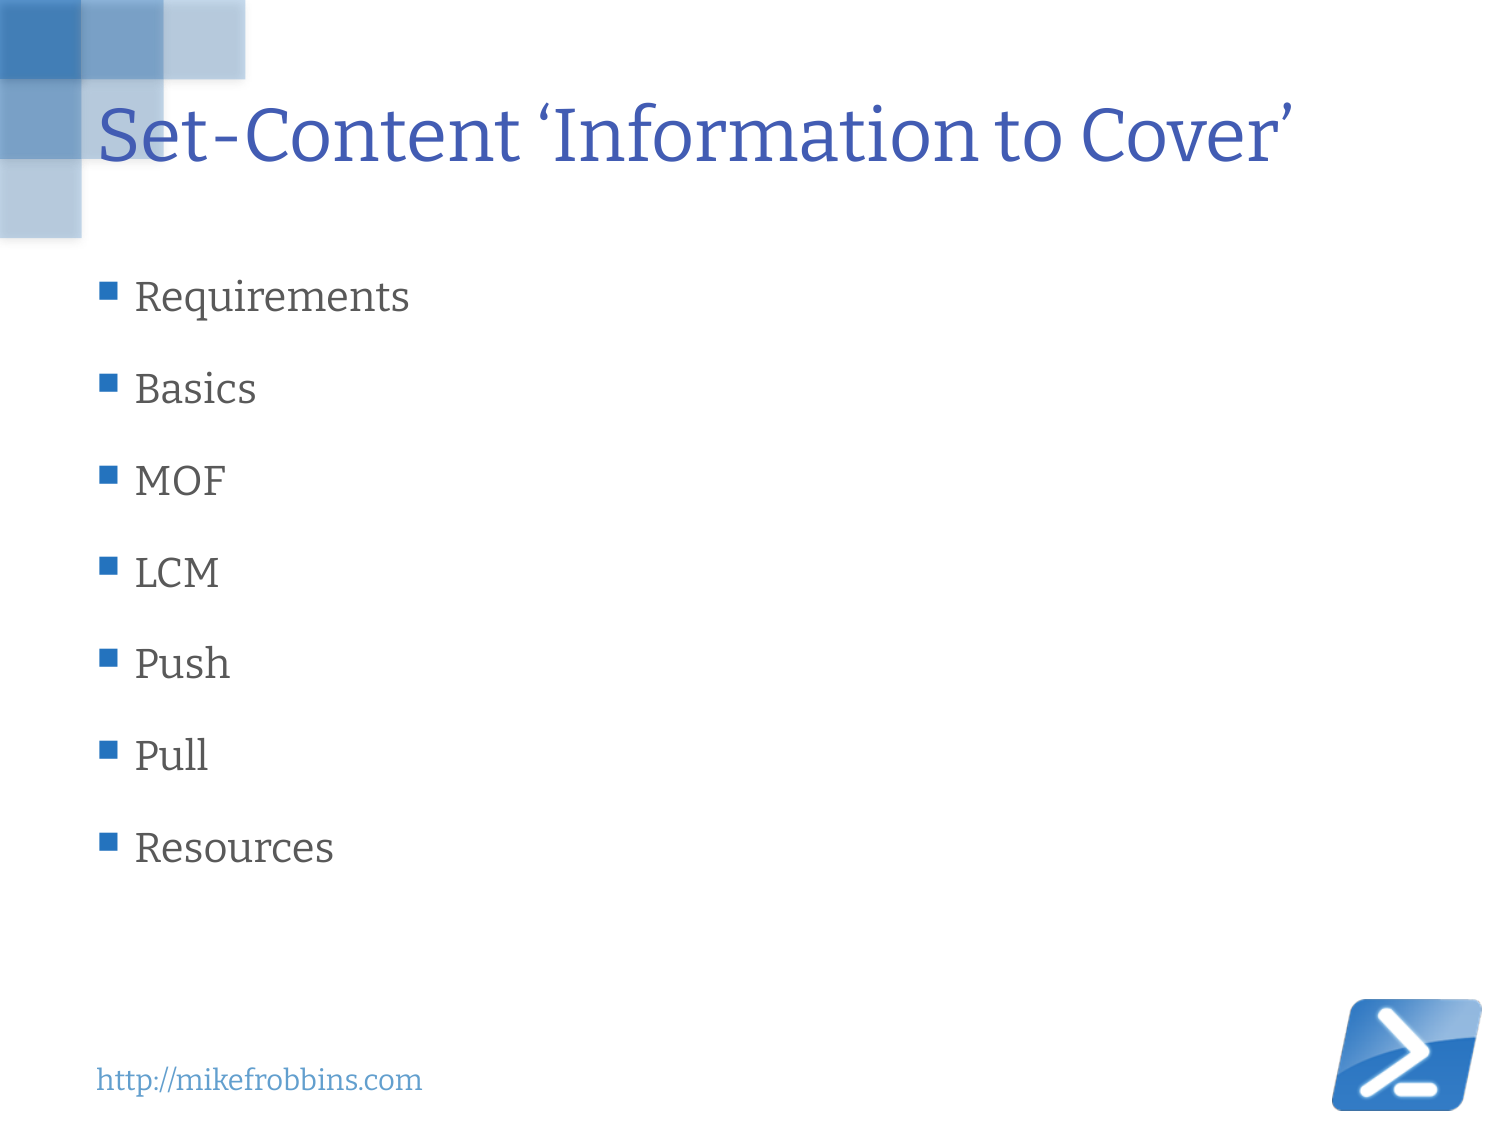

# Set-Content ‘Information to Cover’

Requirements
Basics
MOF
LCM
Push
Pull
Resources